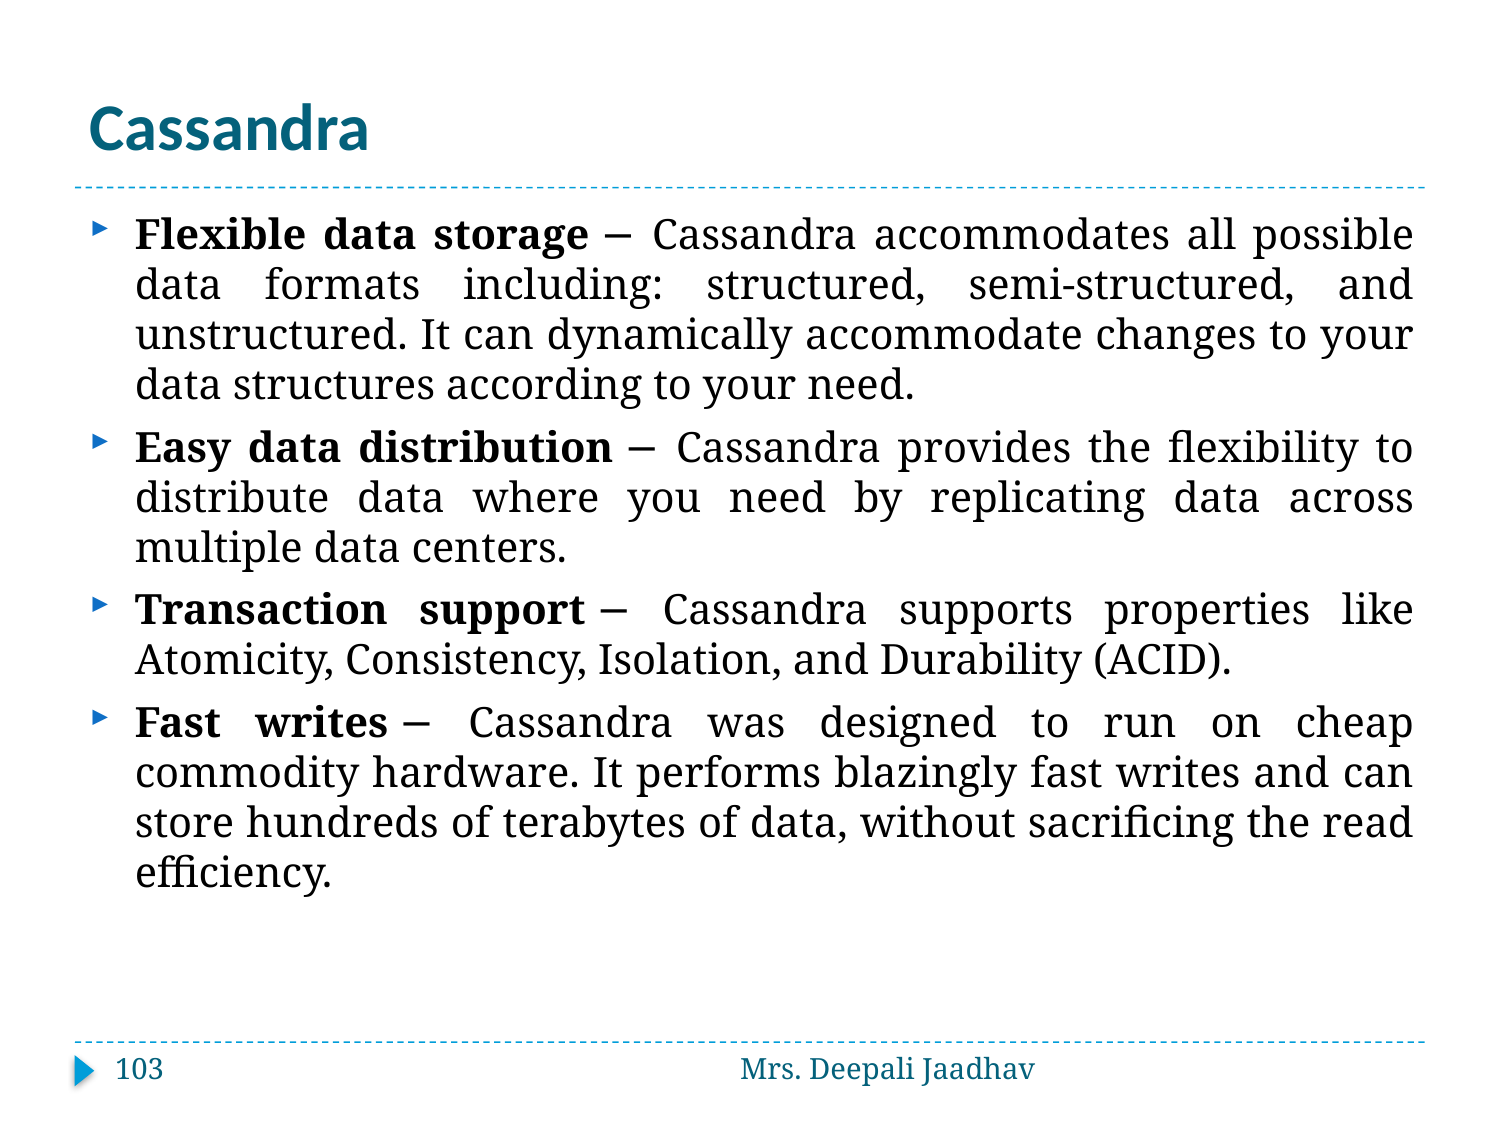

# Cassandra
Flexible data storage − Cassandra accommodates all possible data formats including: structured, semi-structured, and unstructured. It can dynamically accommodate changes to your data structures according to your need.
Easy data distribution − Cassandra provides the flexibility to distribute data where you need by replicating data across multiple data centers.
Transaction support − Cassandra supports properties like Atomicity, Consistency, Isolation, and Durability (ACID).
Fast writes − Cassandra was designed to run on cheap commodity hardware. It performs blazingly fast writes and can store hundreds of terabytes of data, without sacrificing the read efficiency.
103
Mrs. Deepali Jaadhav